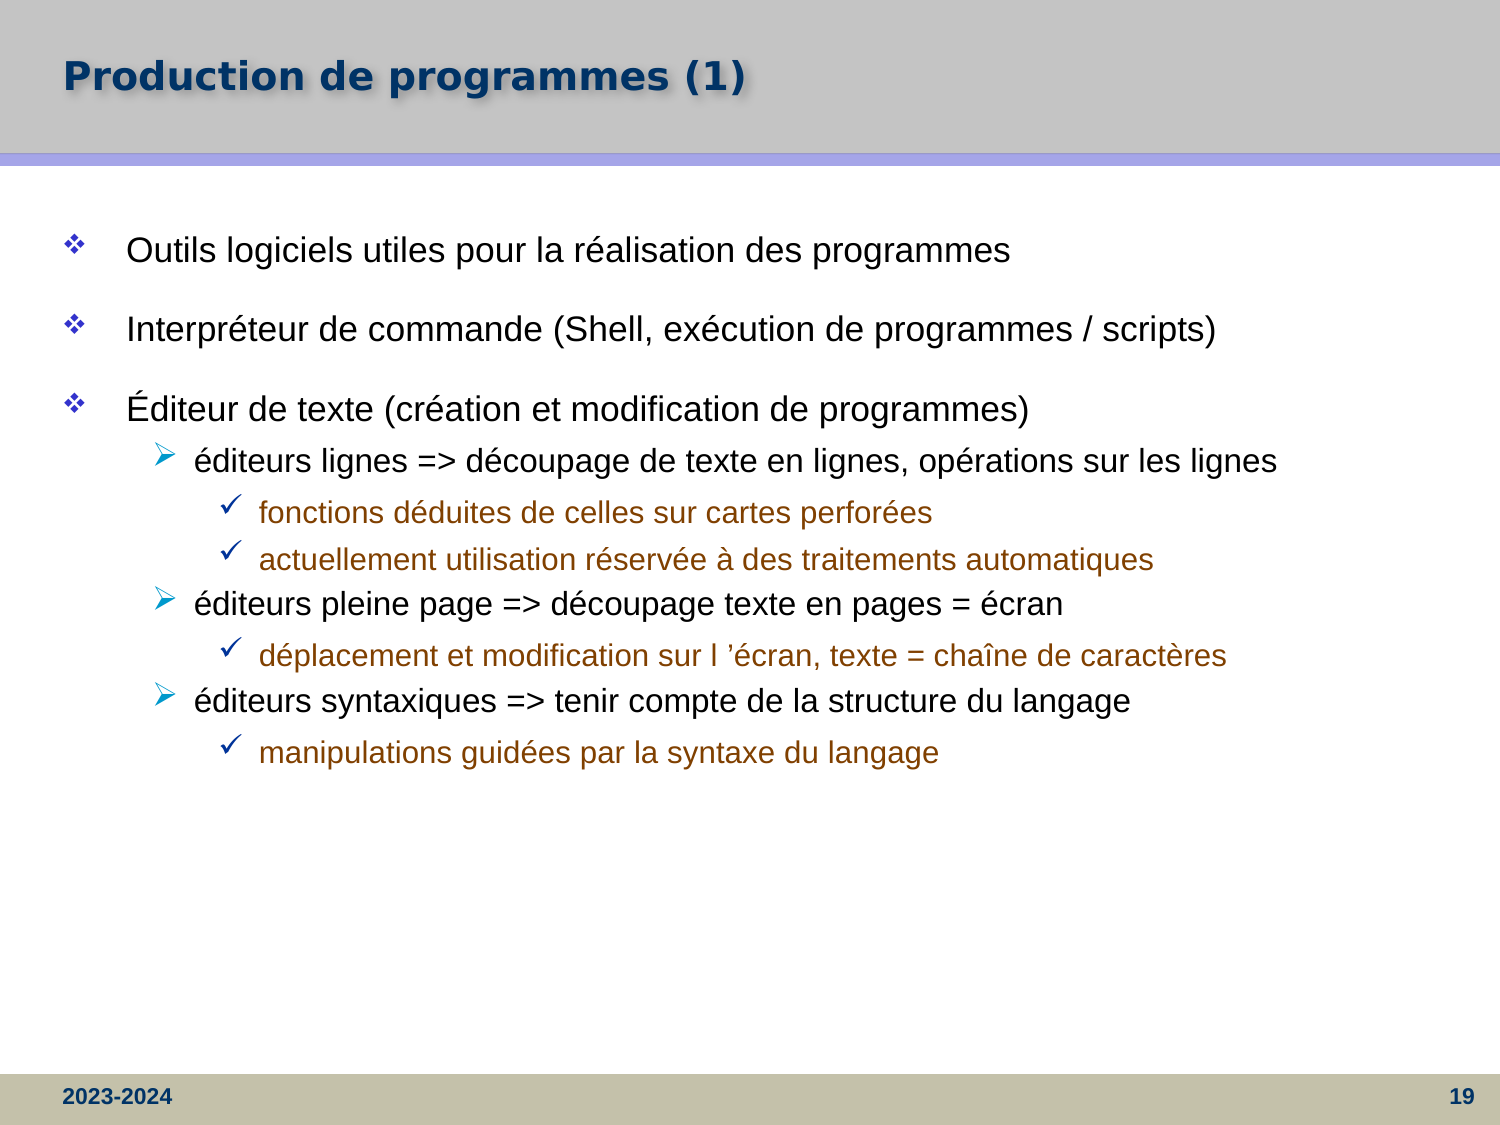

# Production de programmes (1)
Outils logiciels utiles pour la réalisation des programmes
Interpréteur de commande (Shell, exécution de programmes / scripts)
Éditeur de texte (création et modification de programmes)
éditeurs lignes => découpage de texte en lignes, opérations sur les lignes
fonctions déduites de celles sur cartes perforées
actuellement utilisation réservée à des traitements automatiques
éditeurs pleine page => découpage texte en pages = écran
déplacement et modification sur l ’écran, texte = chaîne de caractères
éditeurs syntaxiques => tenir compte de la structure du langage
manipulations guidées par la syntaxe du langage